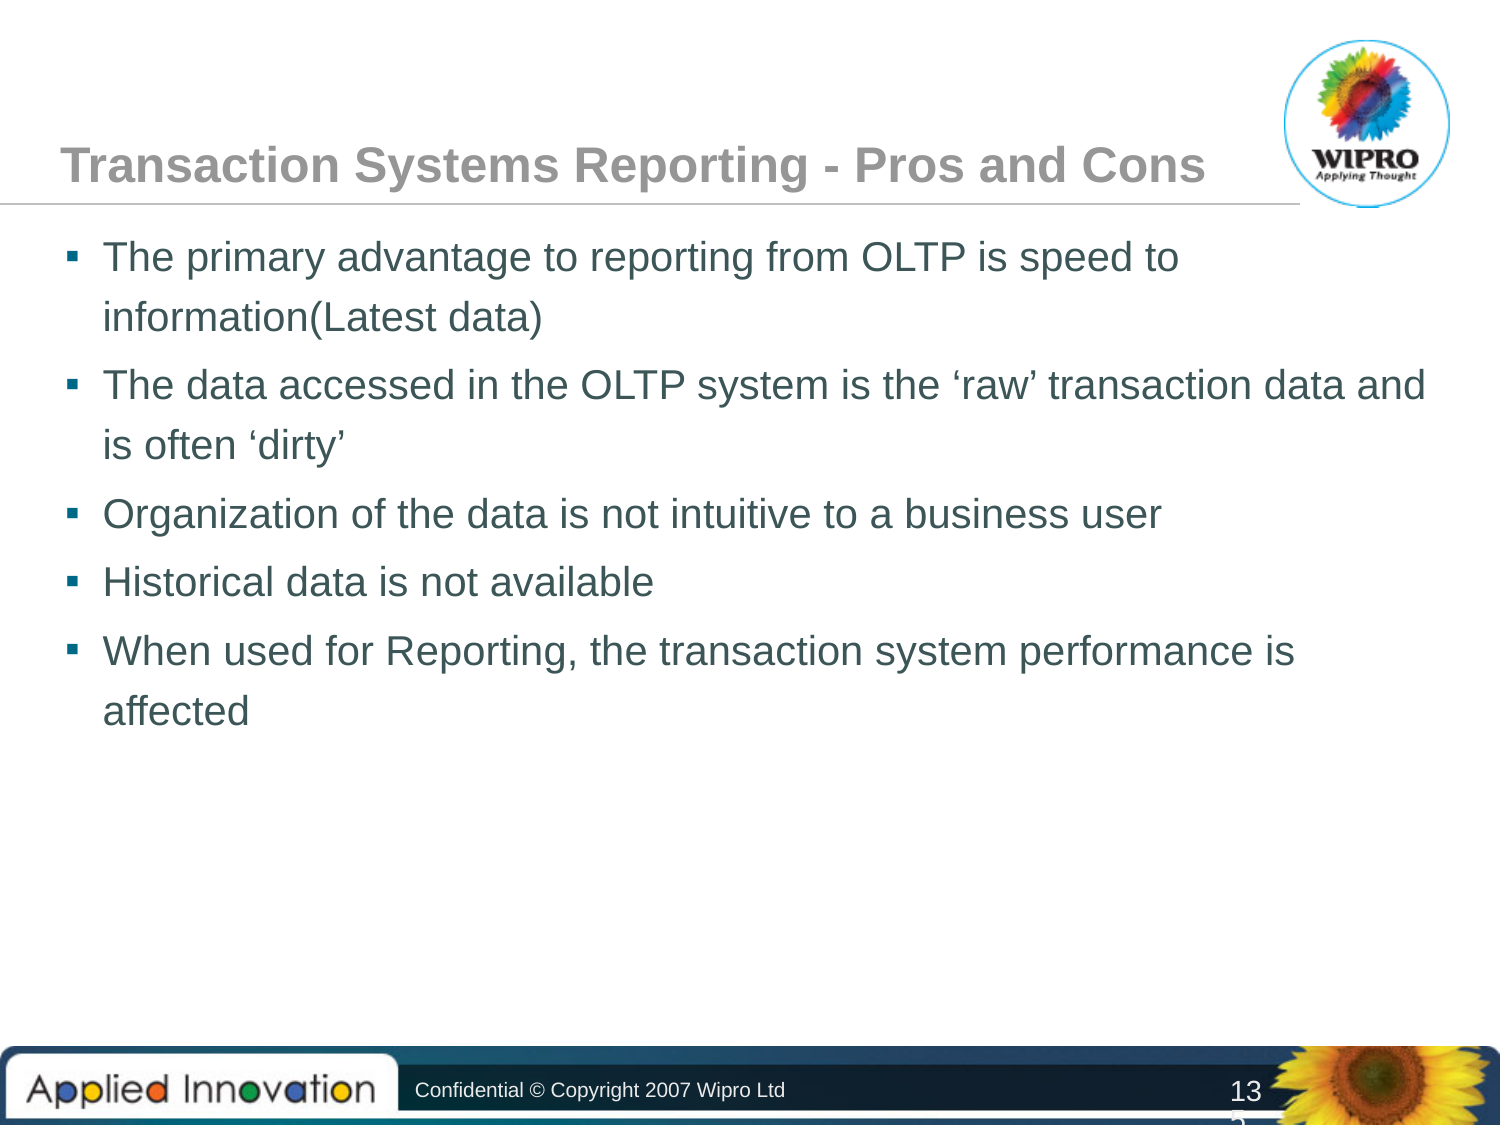

# Transaction Systems Reporting - Pros and Cons
The primary advantage to reporting from OLTP is speed to information(Latest data)
The data accessed in the OLTP system is the ‘raw’ transaction data and is often ‘dirty’
Organization of the data is not intuitive to a business user
Historical data is not available
When used for Reporting, the transaction system performance is affected
Confidential © Copyright 2007 Wipro Ltd